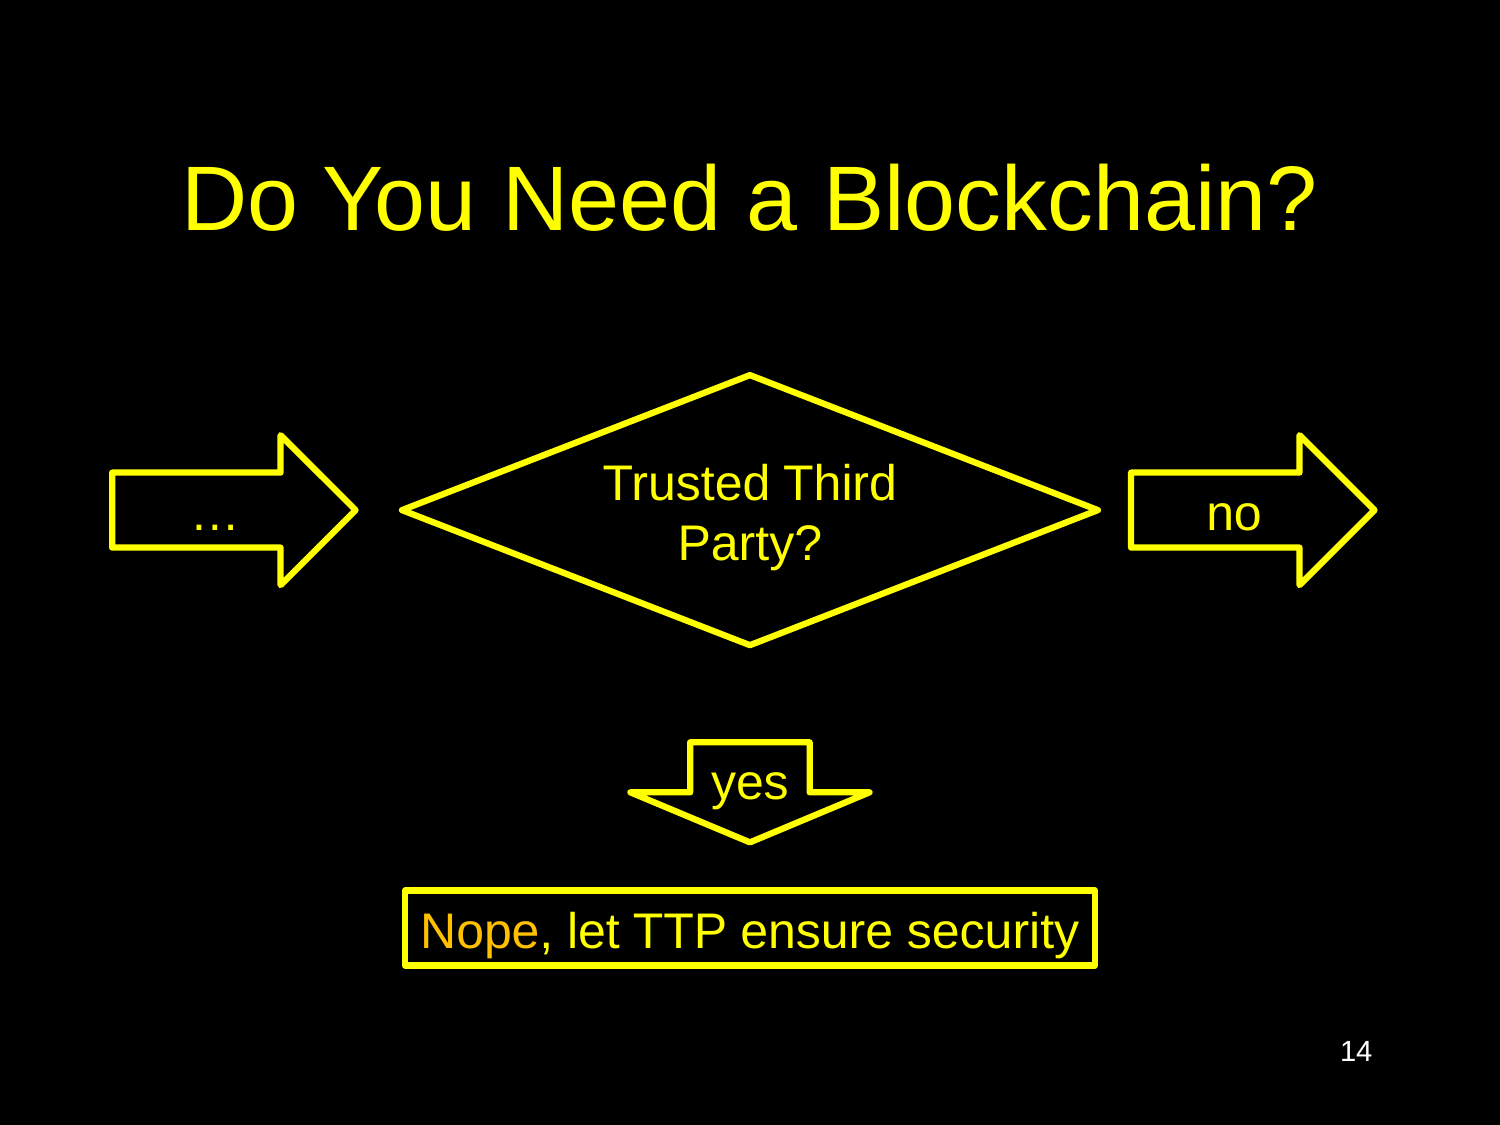

# Do You Need a Blockchain?
Trusted Third Party?
…
no
yes
Nope, let TTP ensure security
14